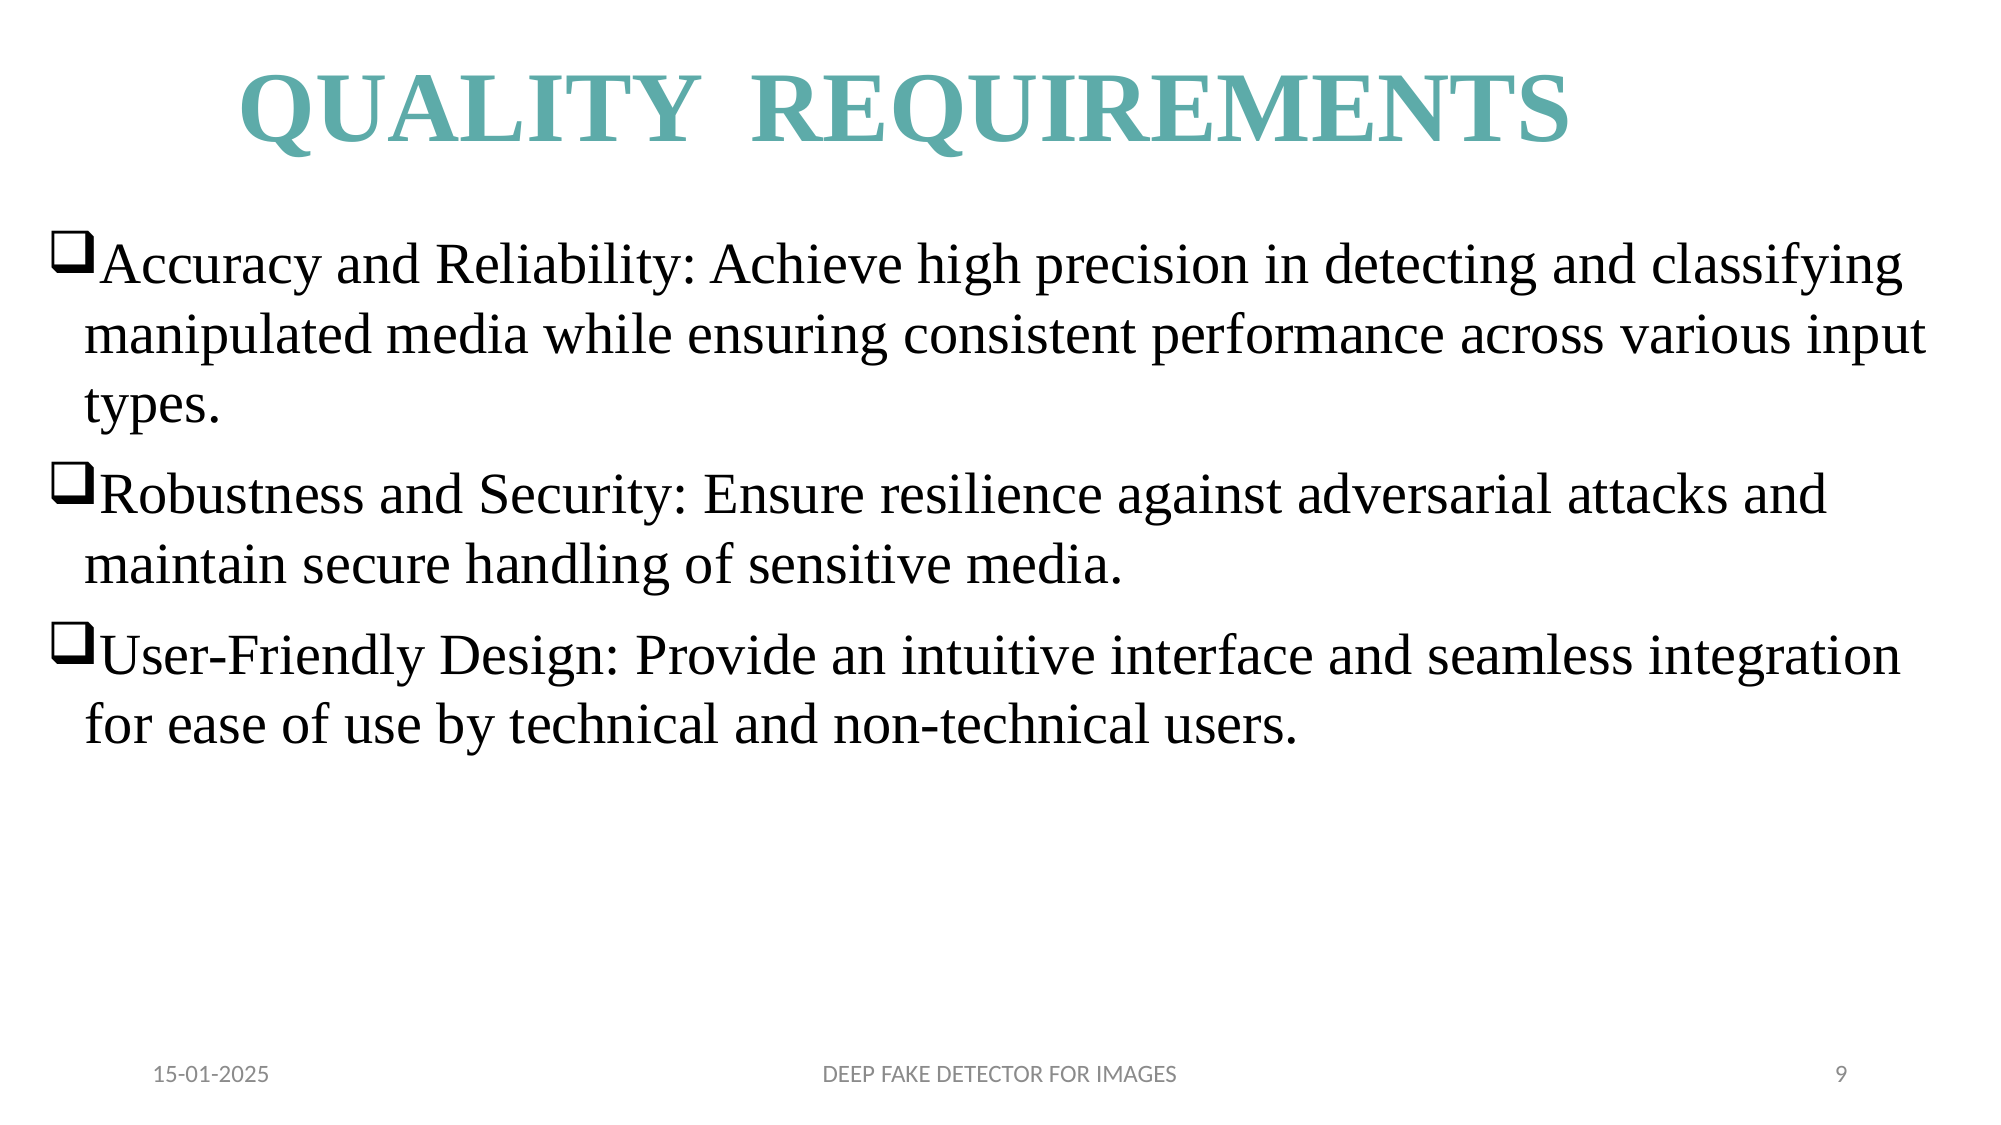

# QUALITY  REQUIREMENTS
Accuracy and Reliability: Achieve high precision in detecting and classifying manipulated media while ensuring consistent performance across various input types.
Robustness and Security: Ensure resilience against adversarial attacks and maintain secure handling of sensitive media.
User-Friendly Design: Provide an intuitive interface and seamless integration for ease of use by technical and non-technical users.

15-01-2025
DEEP FAKE DETECTOR FOR IMAGES
9